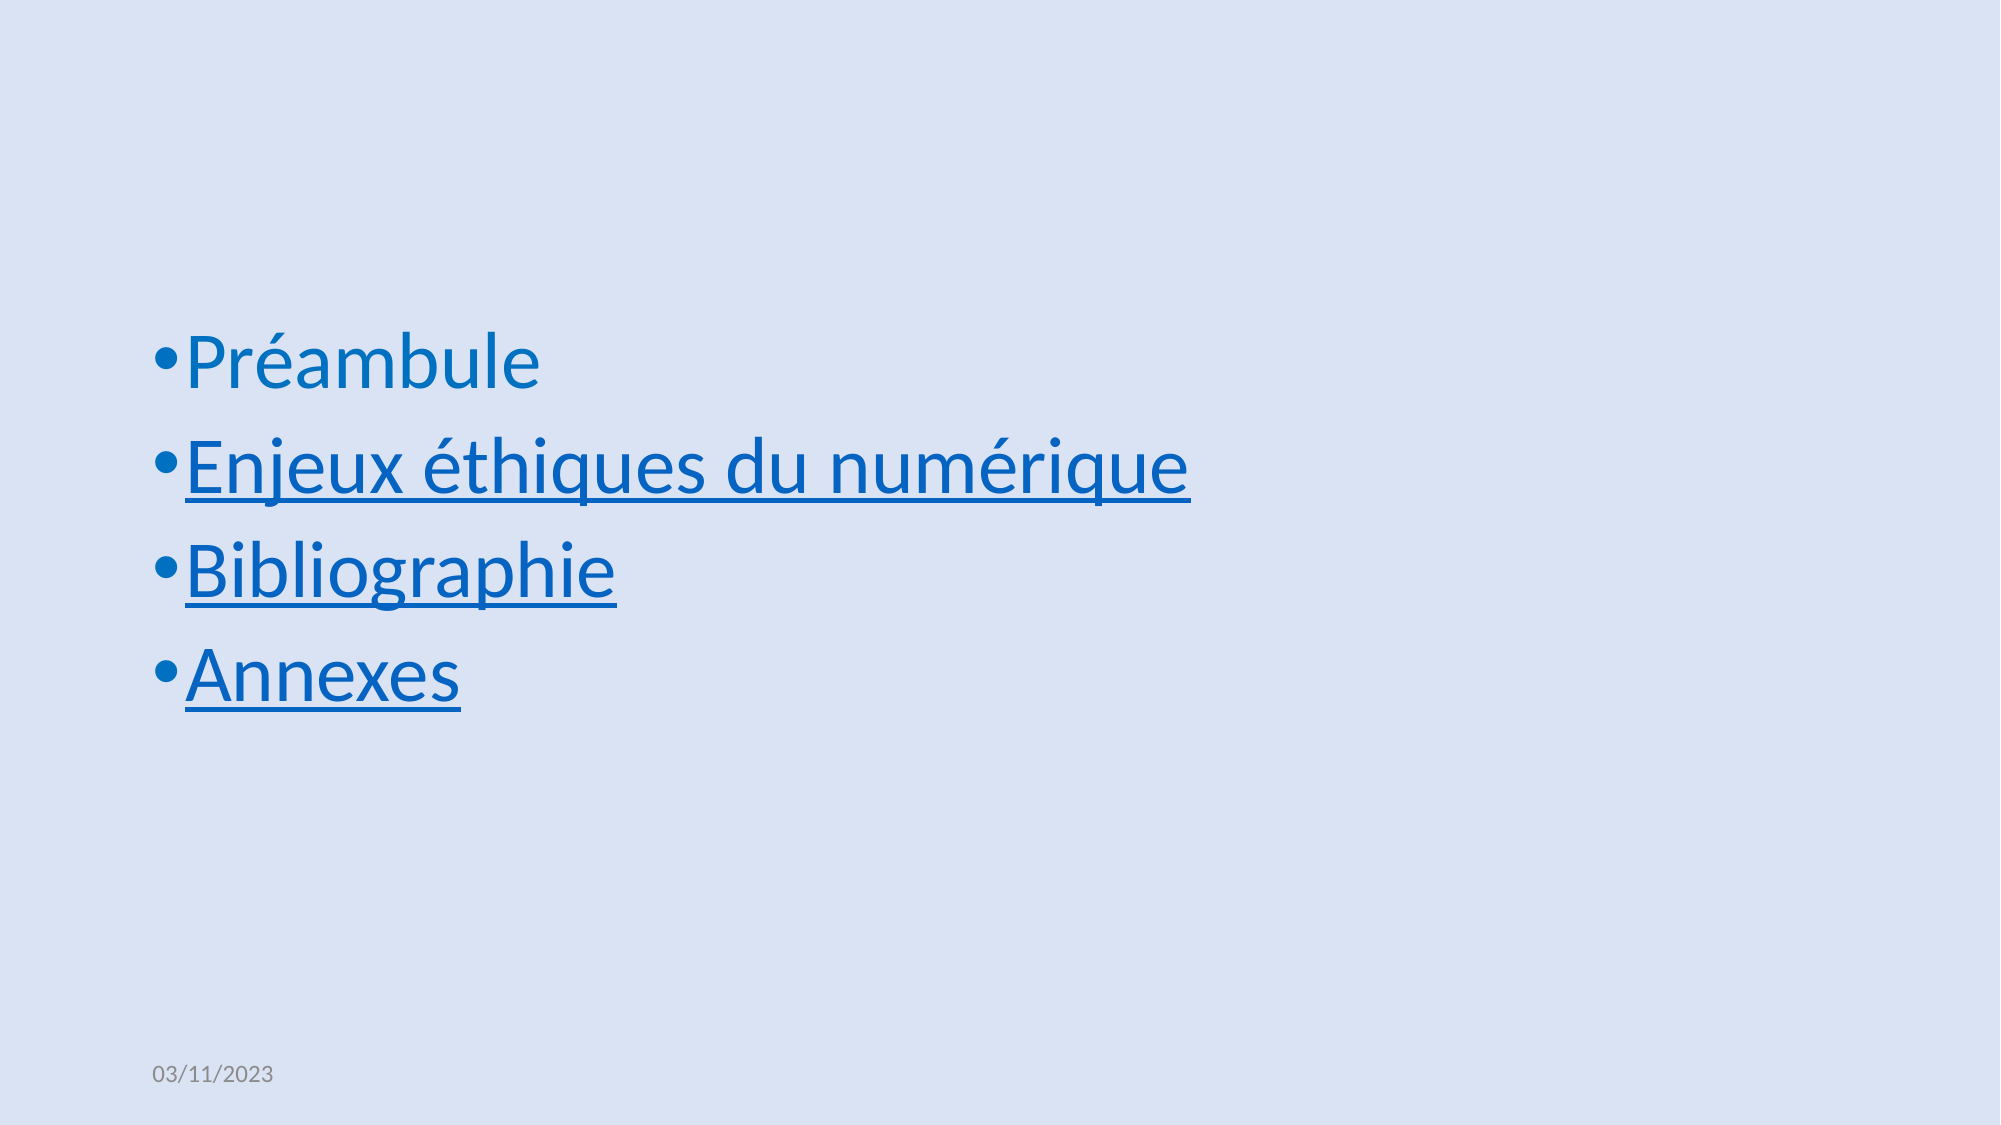

Préambule
Enjeux éthiques du numérique
Bibliographie
Annexes
03/11/2023
Pôle H&D - Relations Humaines - Module : Ethique et Sciences - Séances : Les enjeux éthiques de la révolution numérique - Enseignant : A. Weinberg
2